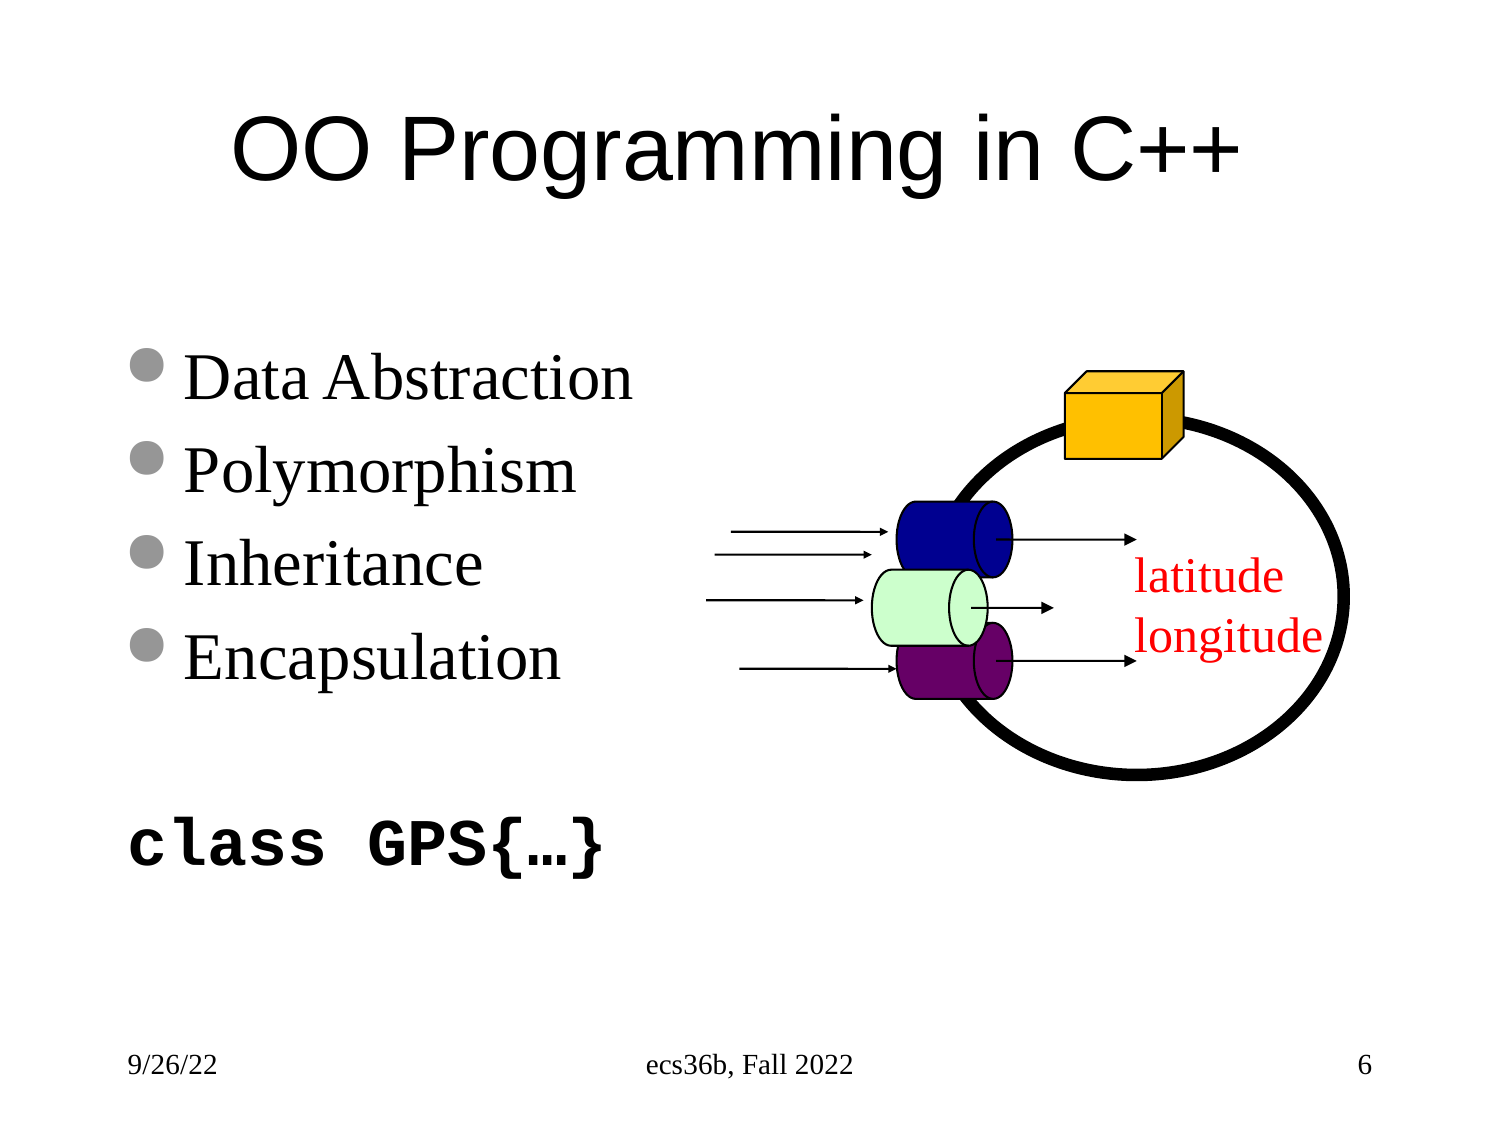

# OO Programming in C++
Data Abstraction
Polymorphism
Inheritance
Encapsulation

class GPS{…}

latitude
longitude

9/26/22
ecs36b, Fall 2022
6